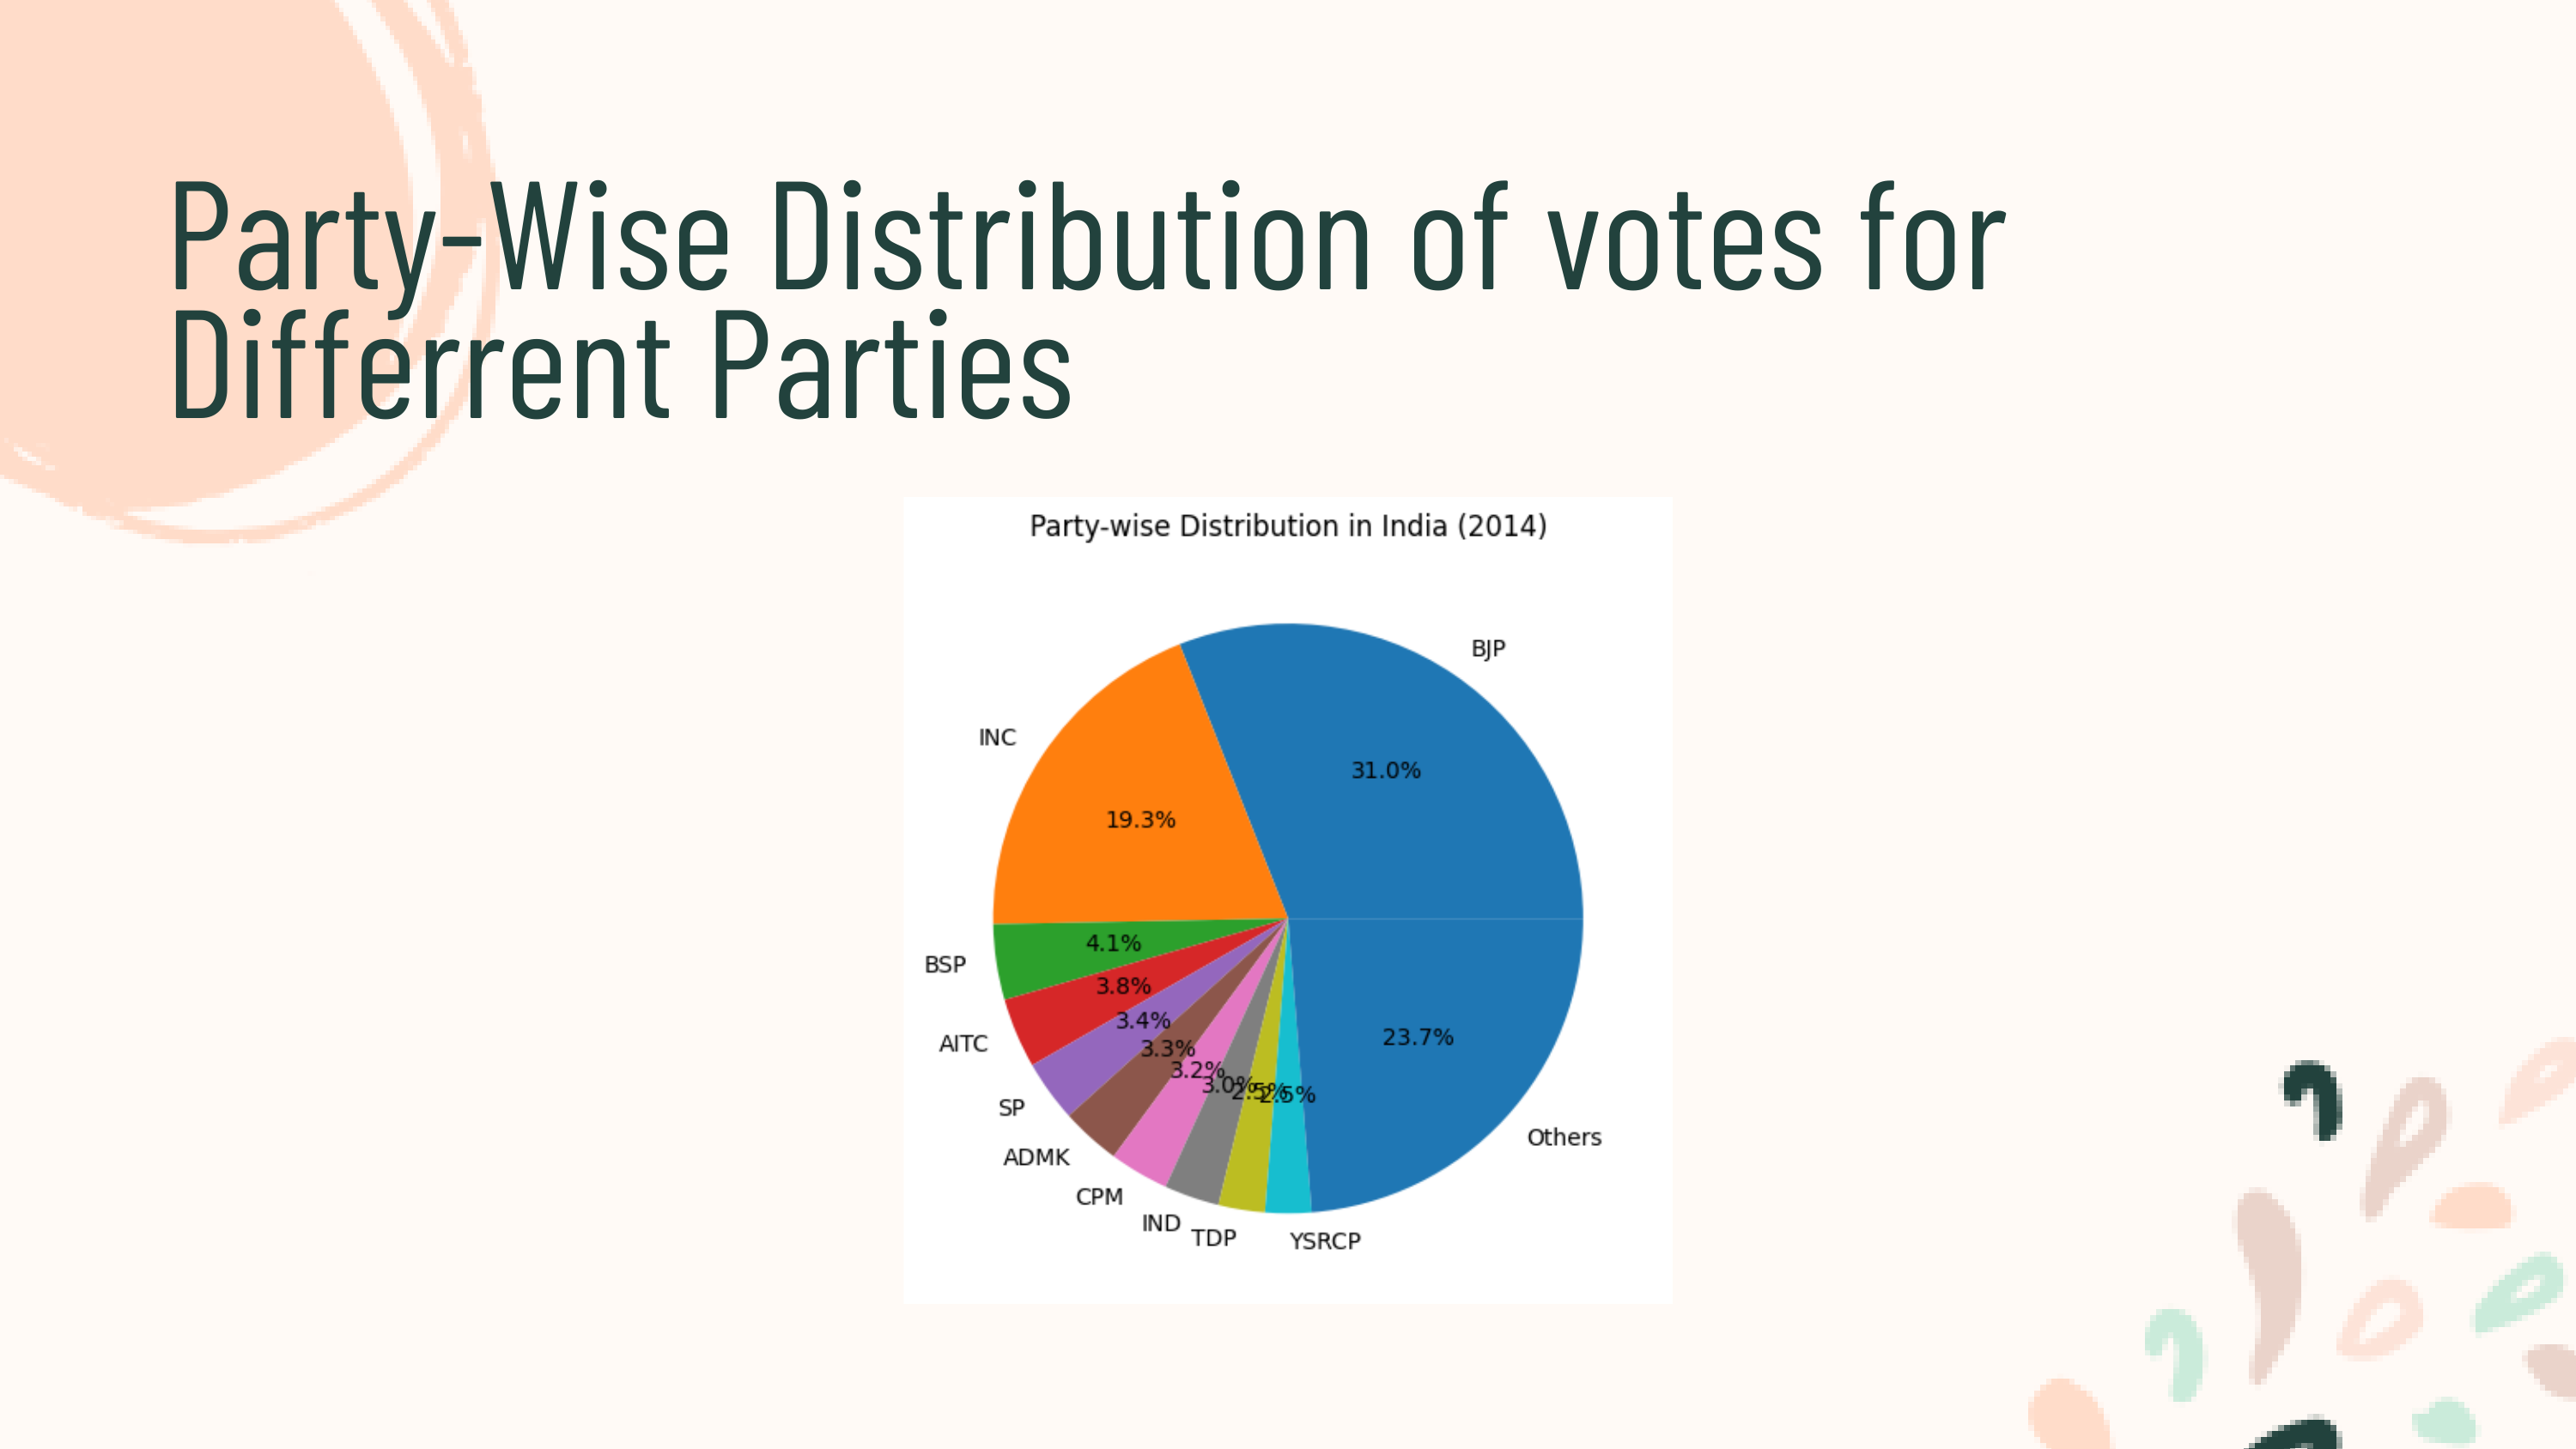

Party-Wise Distribution of votes for Differrent Parties